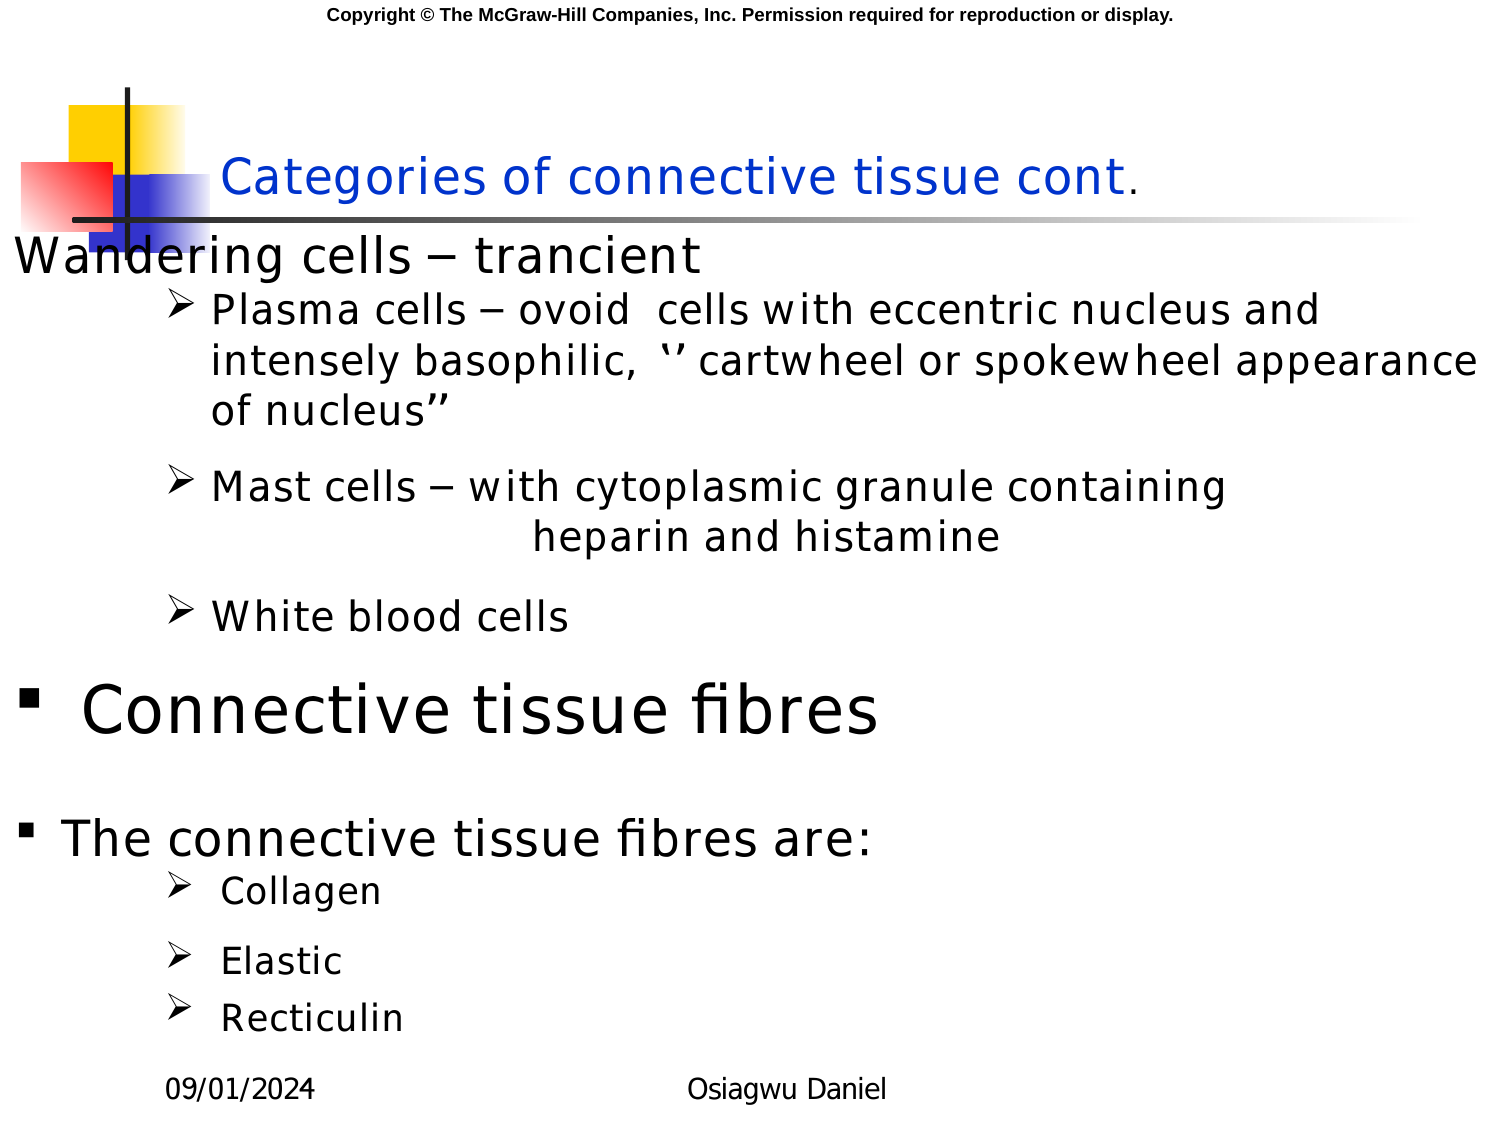

Categories of connective tissue cont.
Wandering cells – trancient
Plasma cells – ovoid  cells with eccentric nucleus and intensely basophilic,  ‘’ cartwheel or spokewheel appearance of nucleus’’

Mast cells – with cytoplasmic granule containing 	               	              heparin and histamine

White blood cells

 Connective tissue fibres

The connective tissue fibres are:
Collagen

Elastic
Recticulin

09/01/2024
Osiagwu Daniel